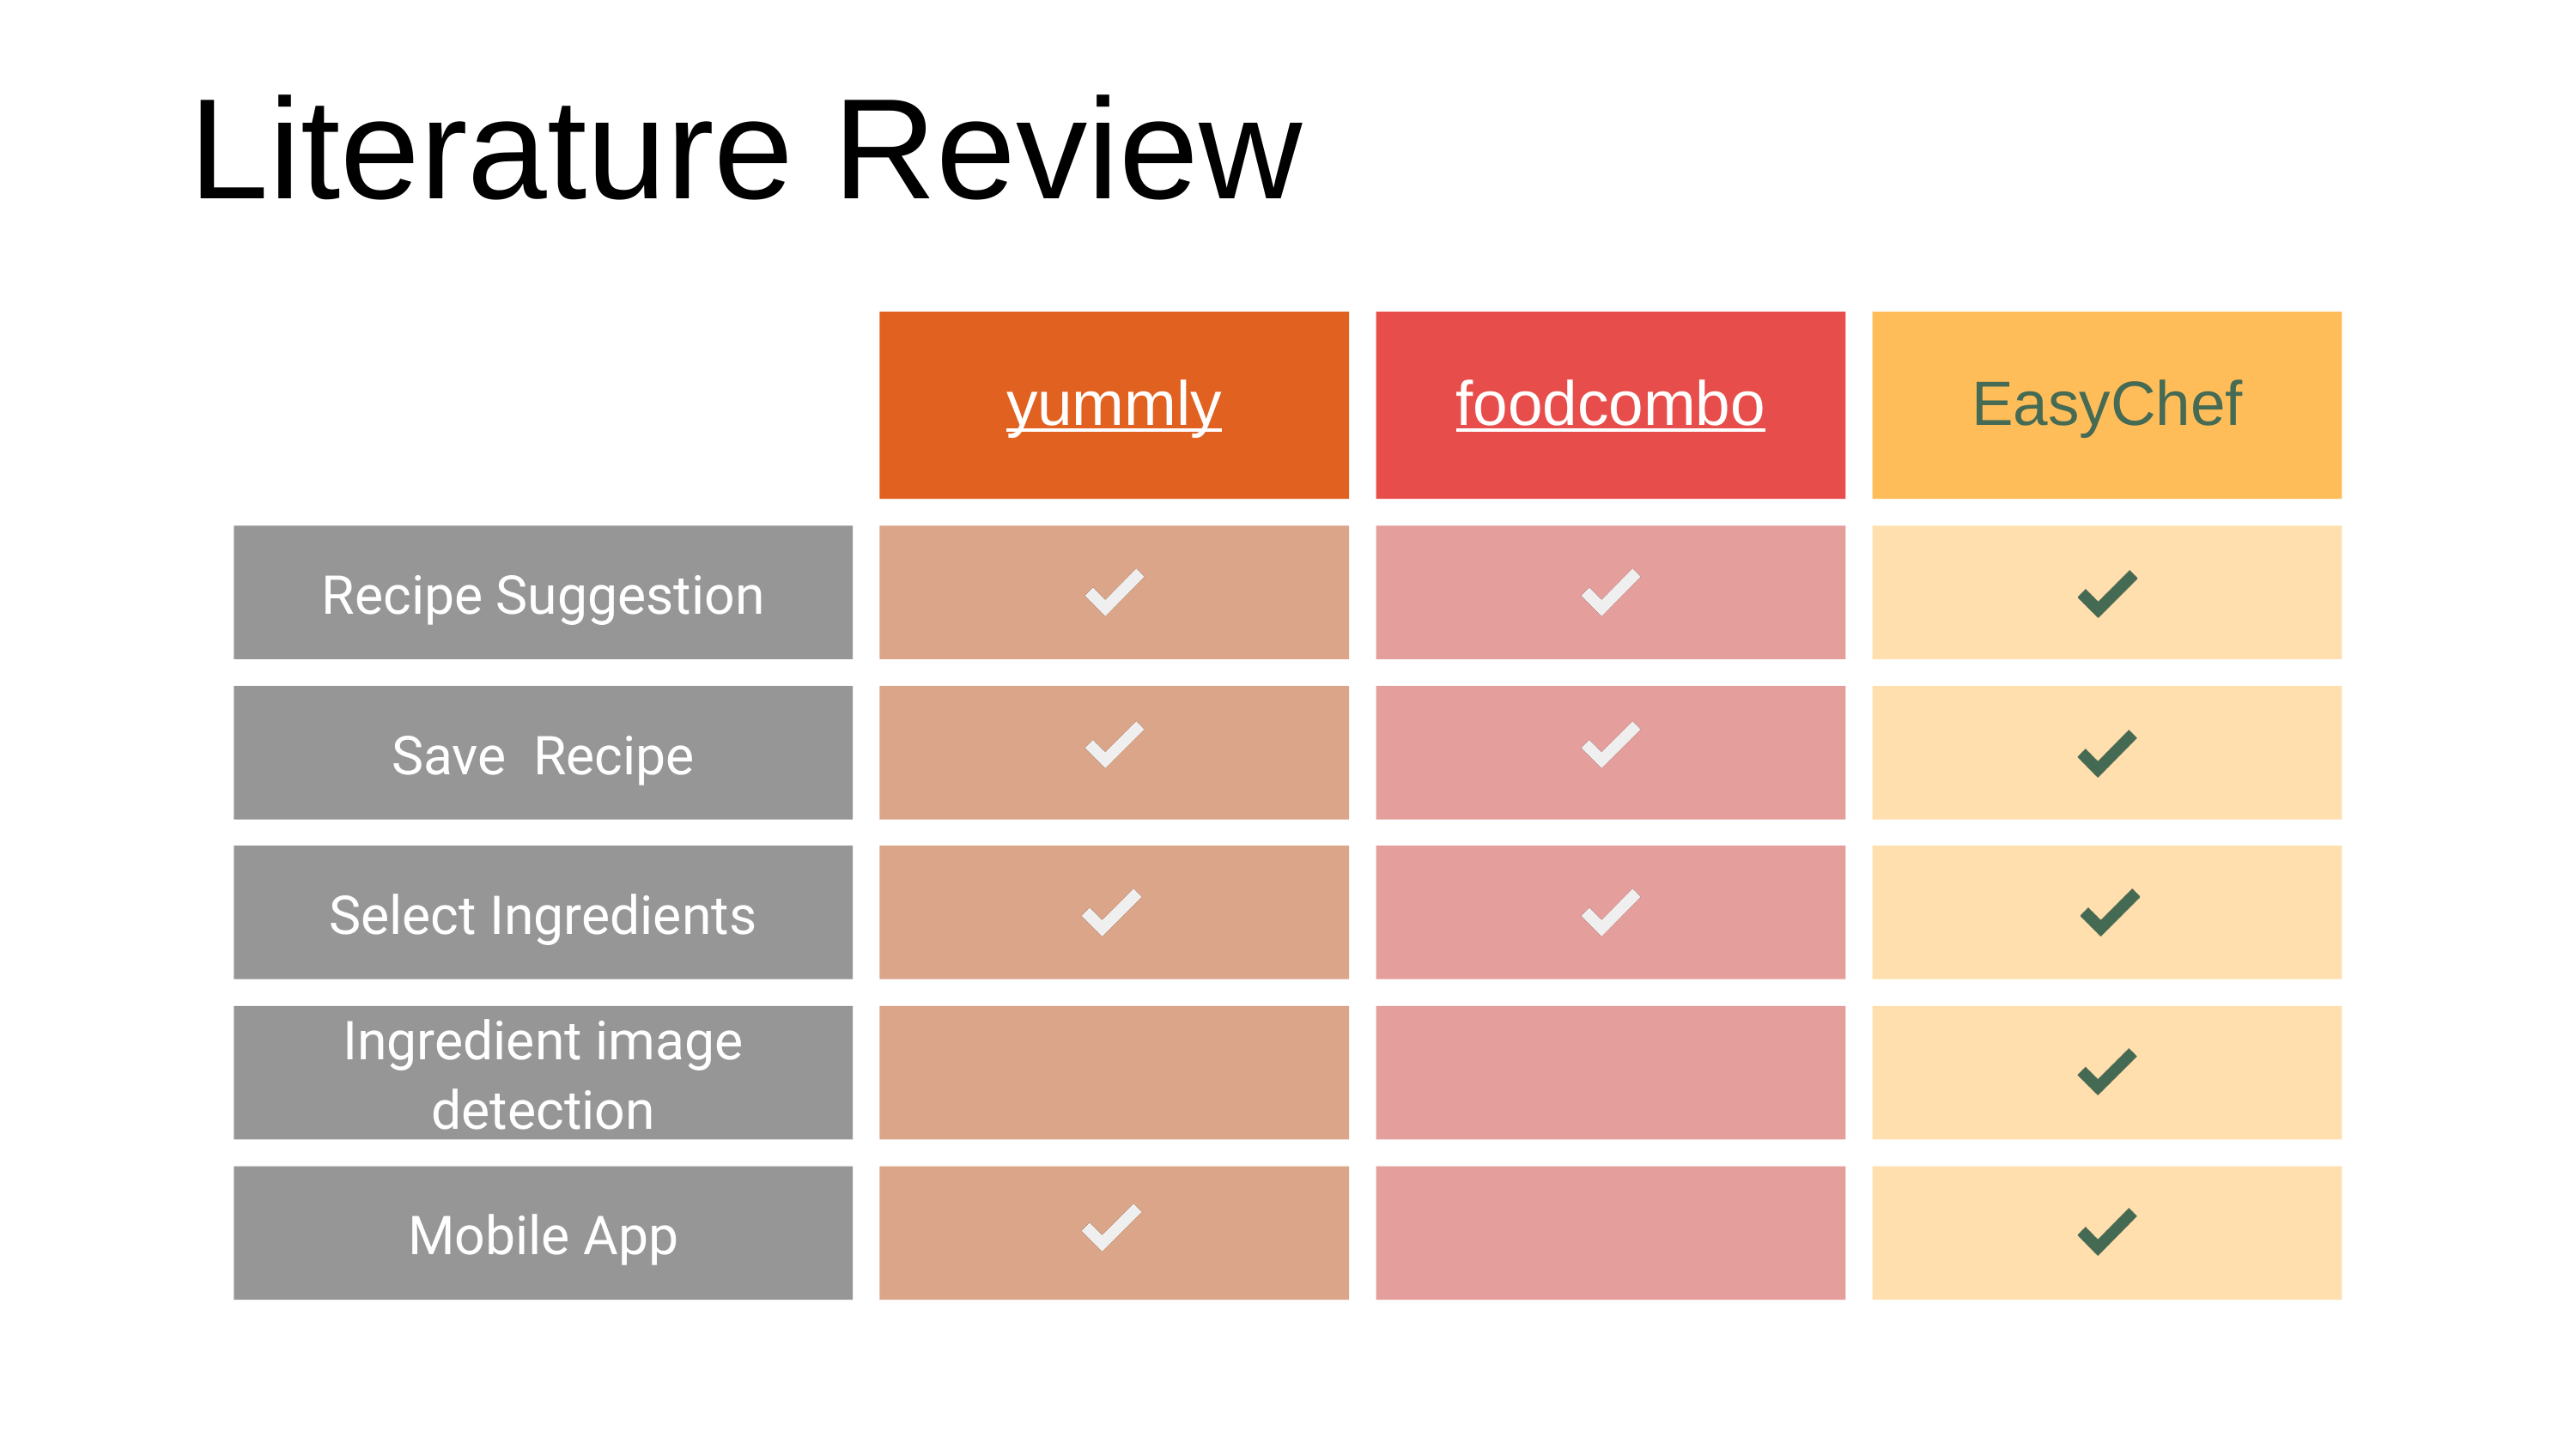

Literature Review

yummly
foodcombo
EasyChef

Recipe Suggestion

Save  Recipe

Select Ingredients

Ingredient image detection

Mobile App